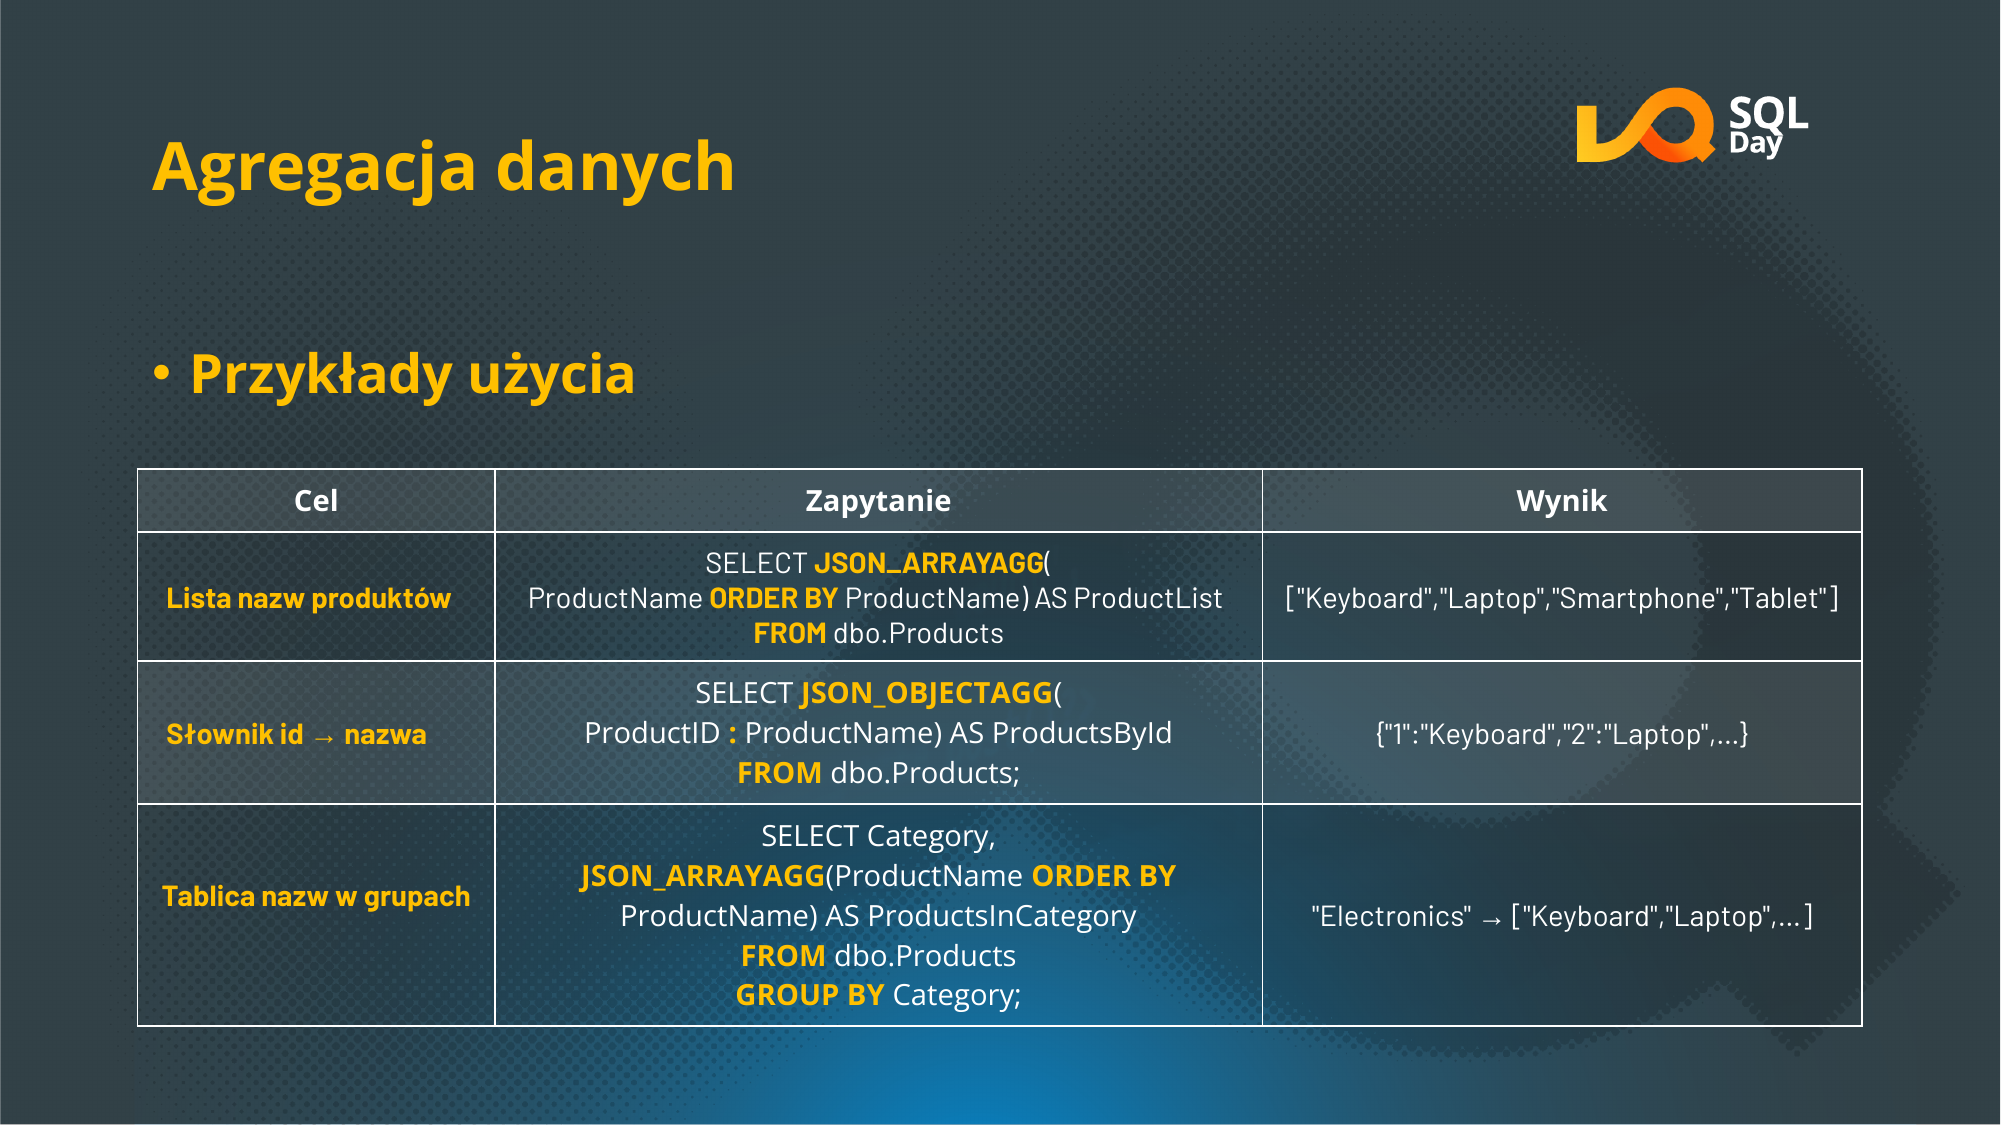

# Agregacja danych
Przykłady użycia

| Cel | Zapytanie | Wynik |
| --- | --- | --- |
| Lista nazw produktów | SELECT JSON\_ARRAYAGG( ProductName ORDER BY ProductName) AS ProductList FROM dbo.Products | ["Keyboard","Laptop","Smartphone","Tablet"] |
| Słownik id → nazwa | SELECT JSON\_OBJECTAGG( ProductID : ProductName) AS ProductsById FROM dbo.Products; | {"1":"Keyboard","2":"Laptop",…} |
| Tablica nazw w grupach | SELECT Category, JSON\_ARRAYAGG(ProductName ORDER BY ProductName) AS ProductsInCategory FROM dbo.Products GROUP BY Category; | "Electronics" → ["Keyboard","Laptop",…] |